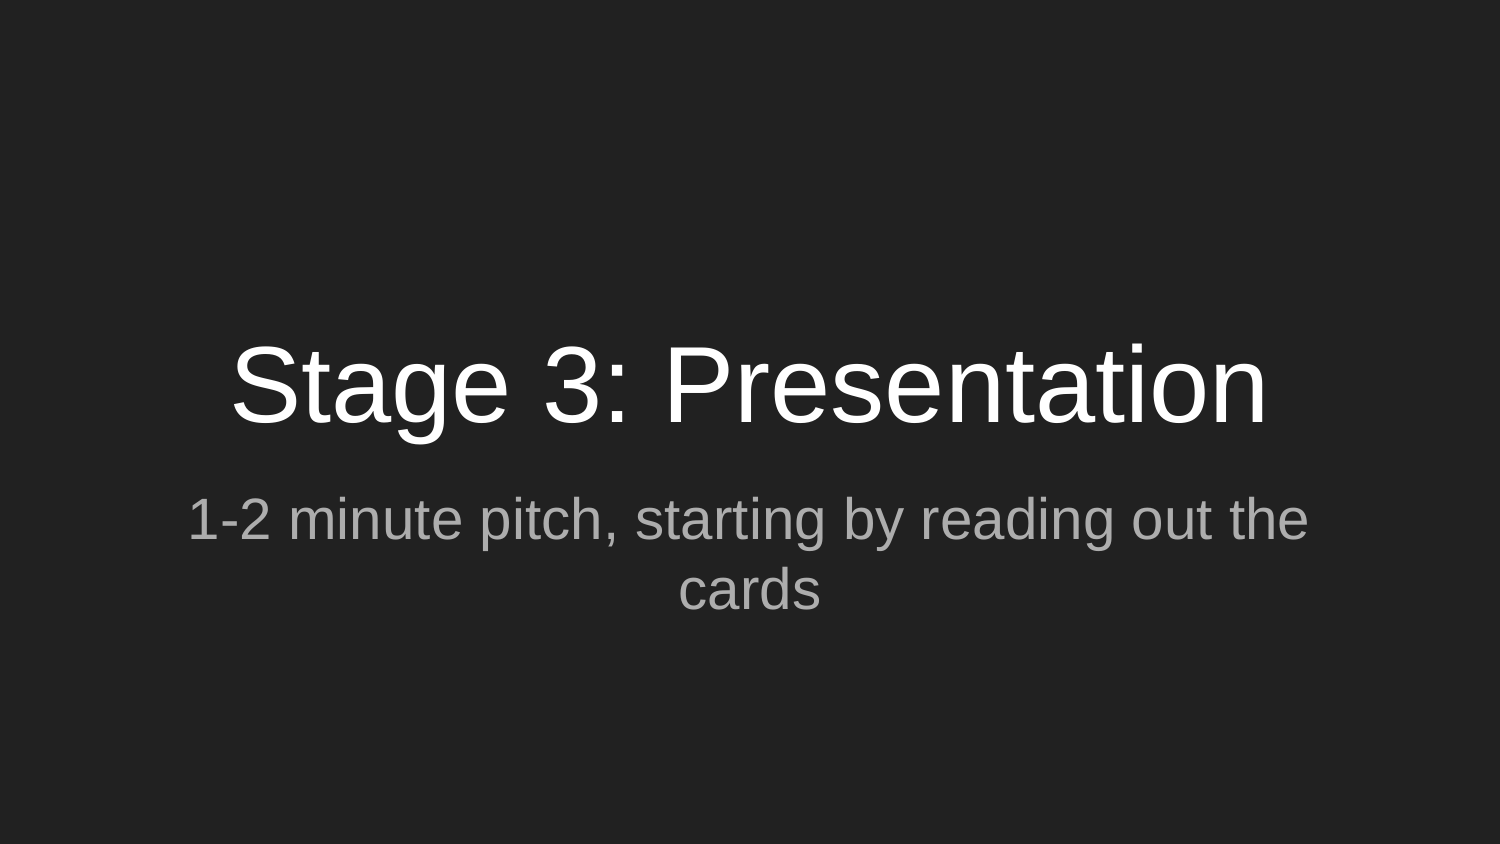

# Stage 3: Presentation
1-2 minute pitch, starting by reading out the cards